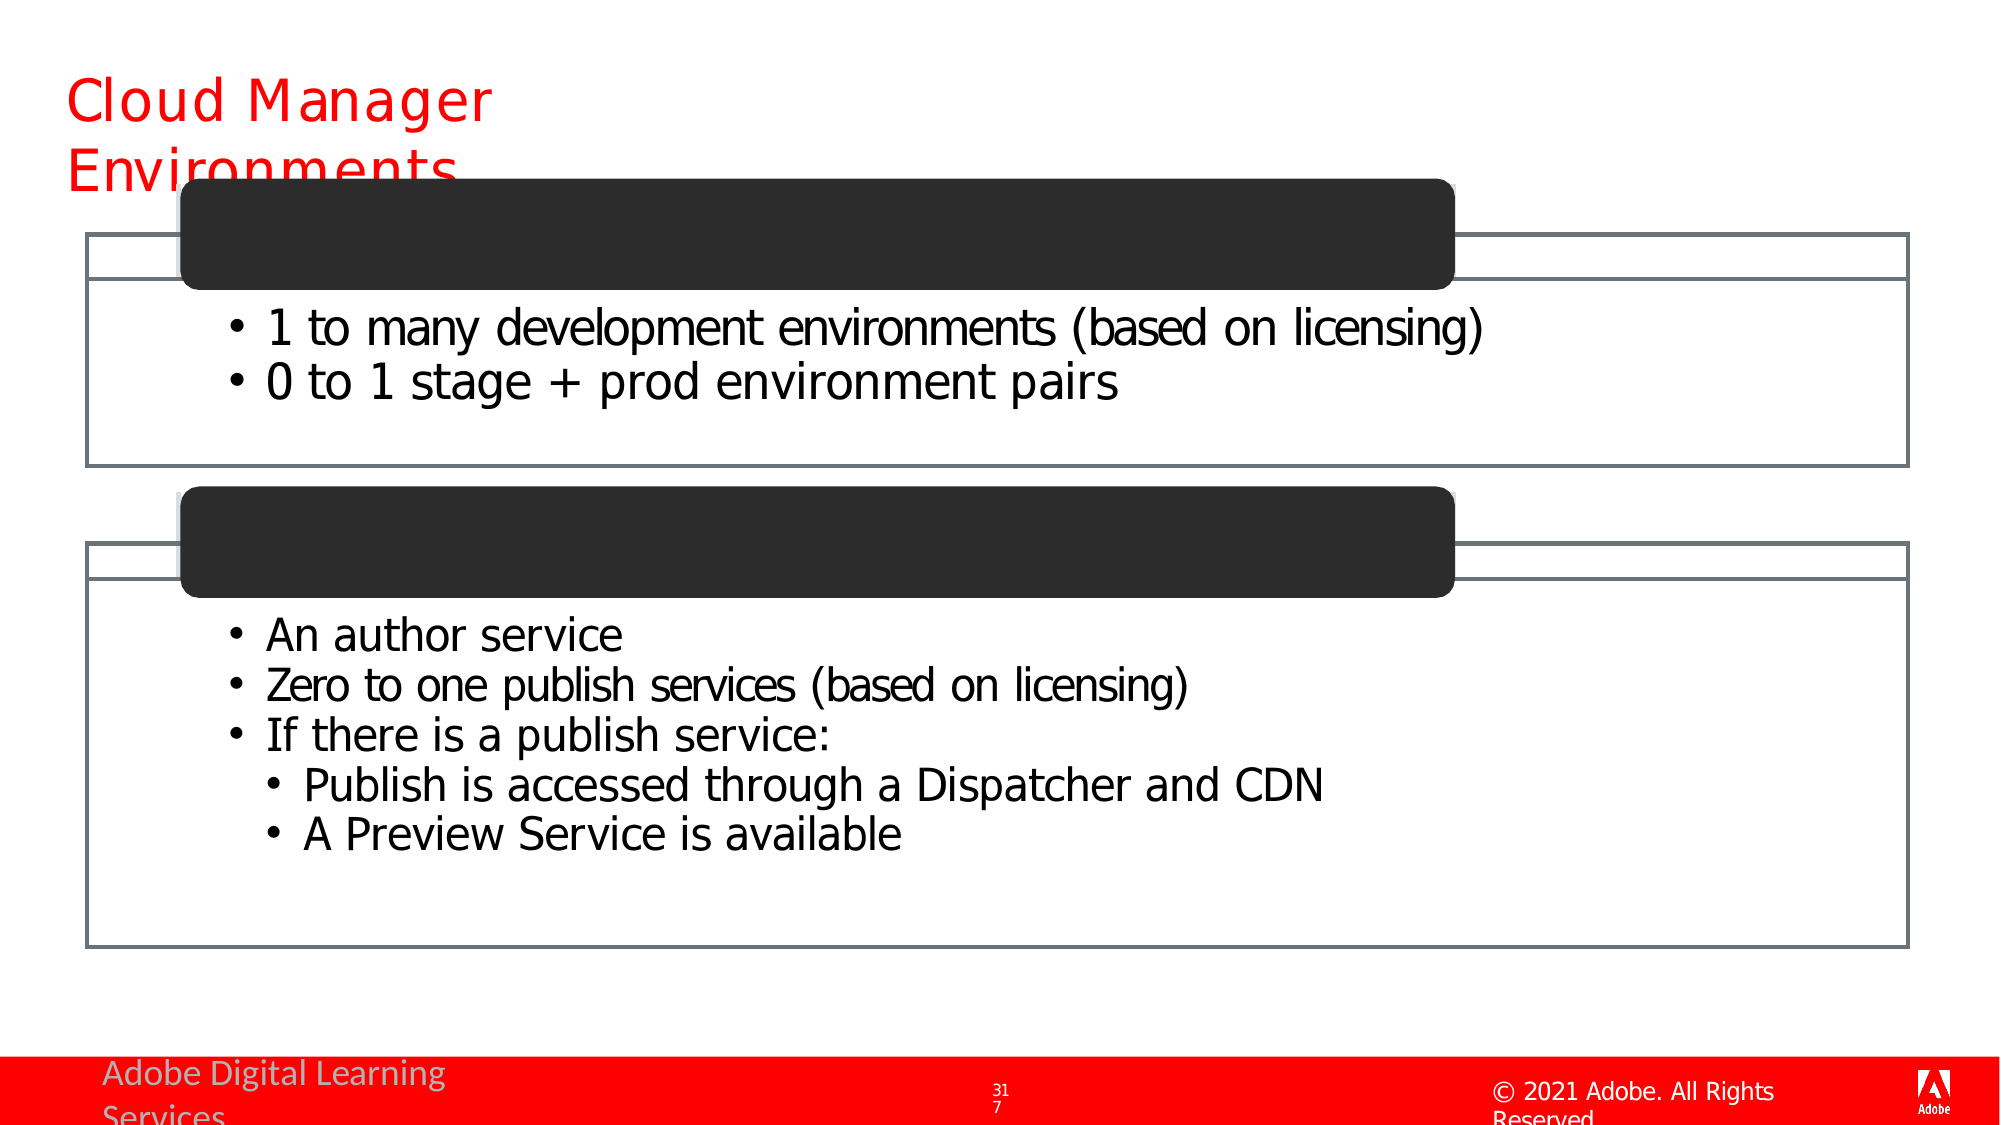

# Cloud Manager Environments

|  |  |  |
| --- | --- | --- |
|  | Programs can have different types of environments: |  |
| 1 to many development environments (based on licensing) 0 to 1 stage + prod environment pairs |  |  |

|  | An environment consists of: |  |
| --- | --- | --- |
|  |  |  |
| An author service Zero to one publish services (based on licensing) If there is a publish service: Publish is accessed through a Dispatcher and CDN A Preview Service is available |  |  |
Adobe Digital Learning Services
© 2021 Adobe. All Rights Reserved
317